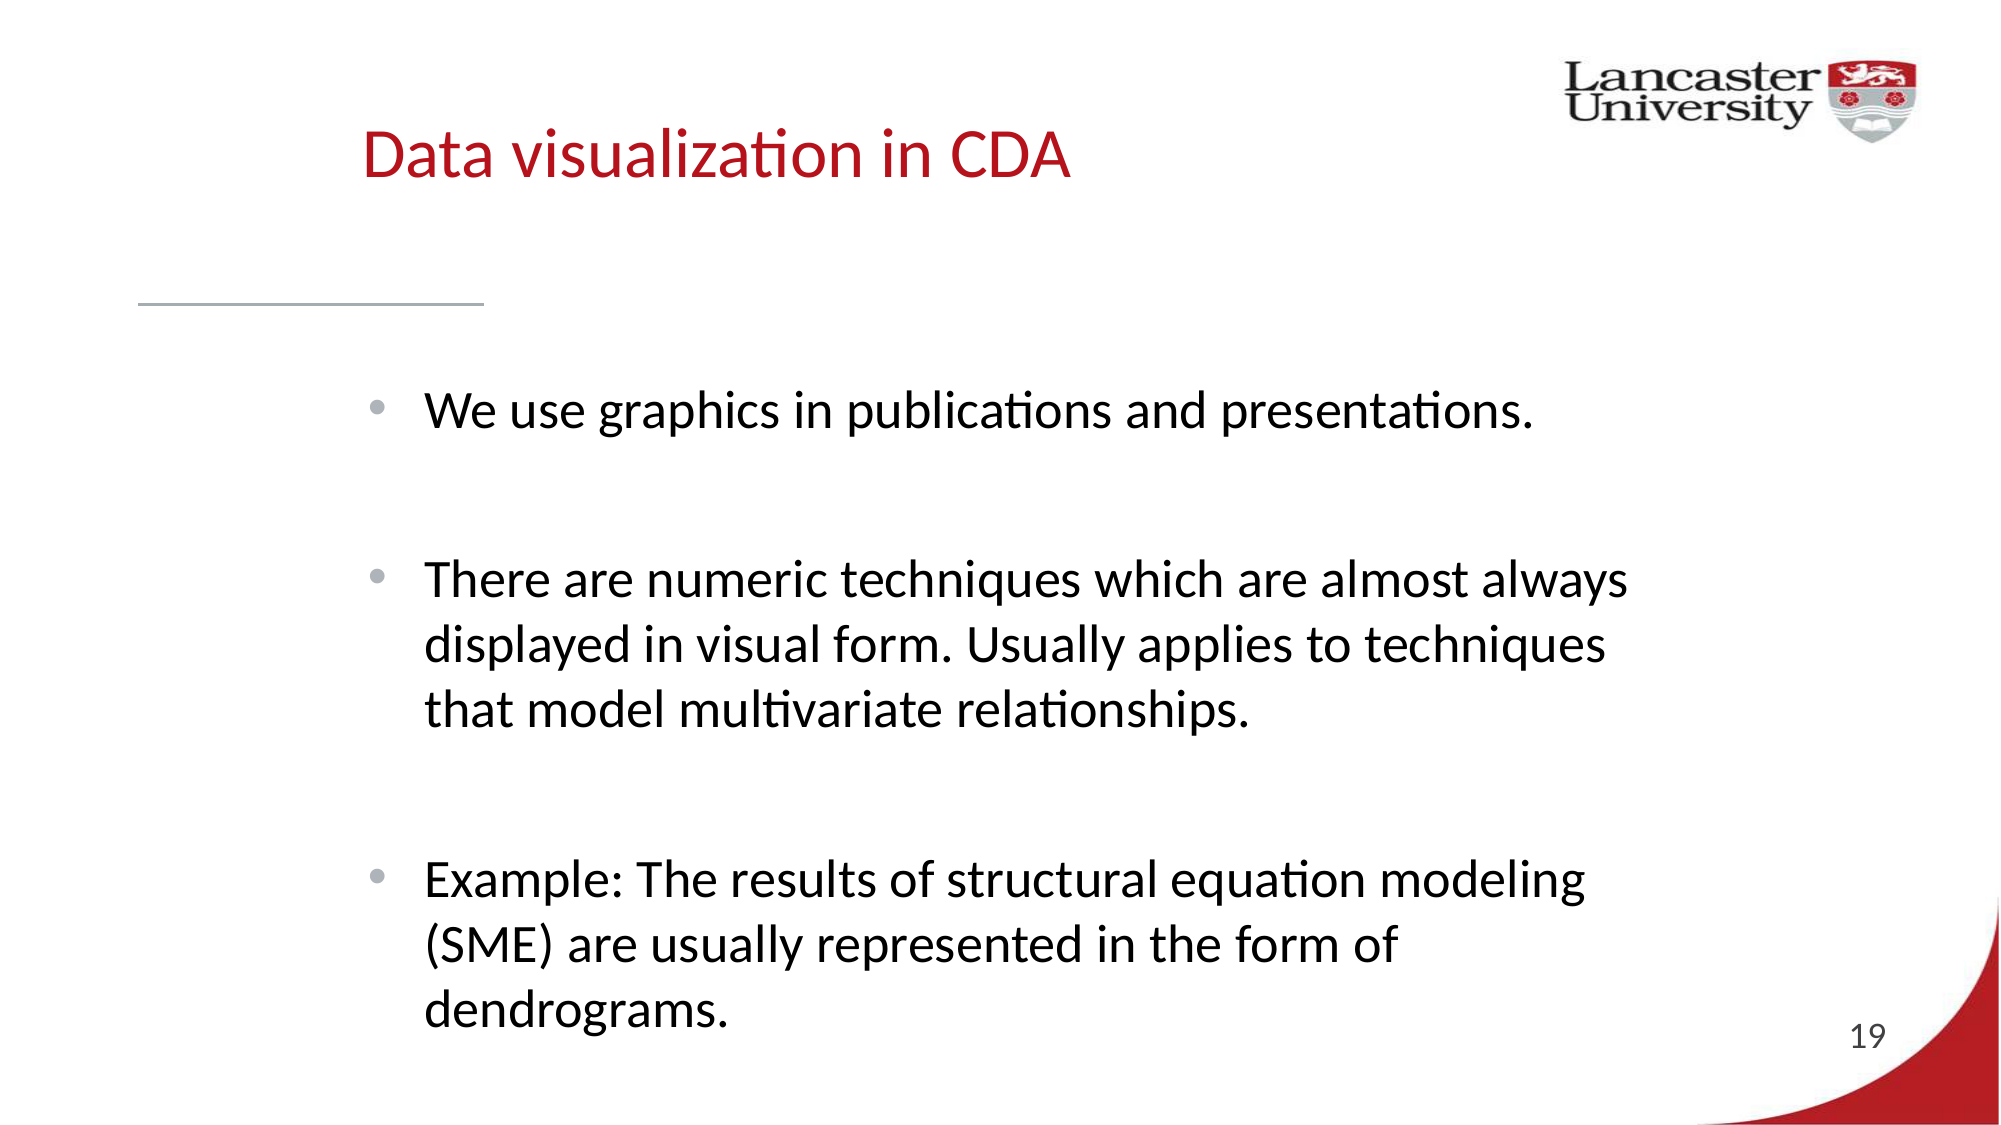

# Data visualization in CDA
We use graphics in publications and presentations.

There are numeric techniques which are almost always displayed in visual form. Usually applies to techniques that model multivariate relationships.

Example: The results of structural equation modeling (SME) are usually represented in the form of dendrograms.

19